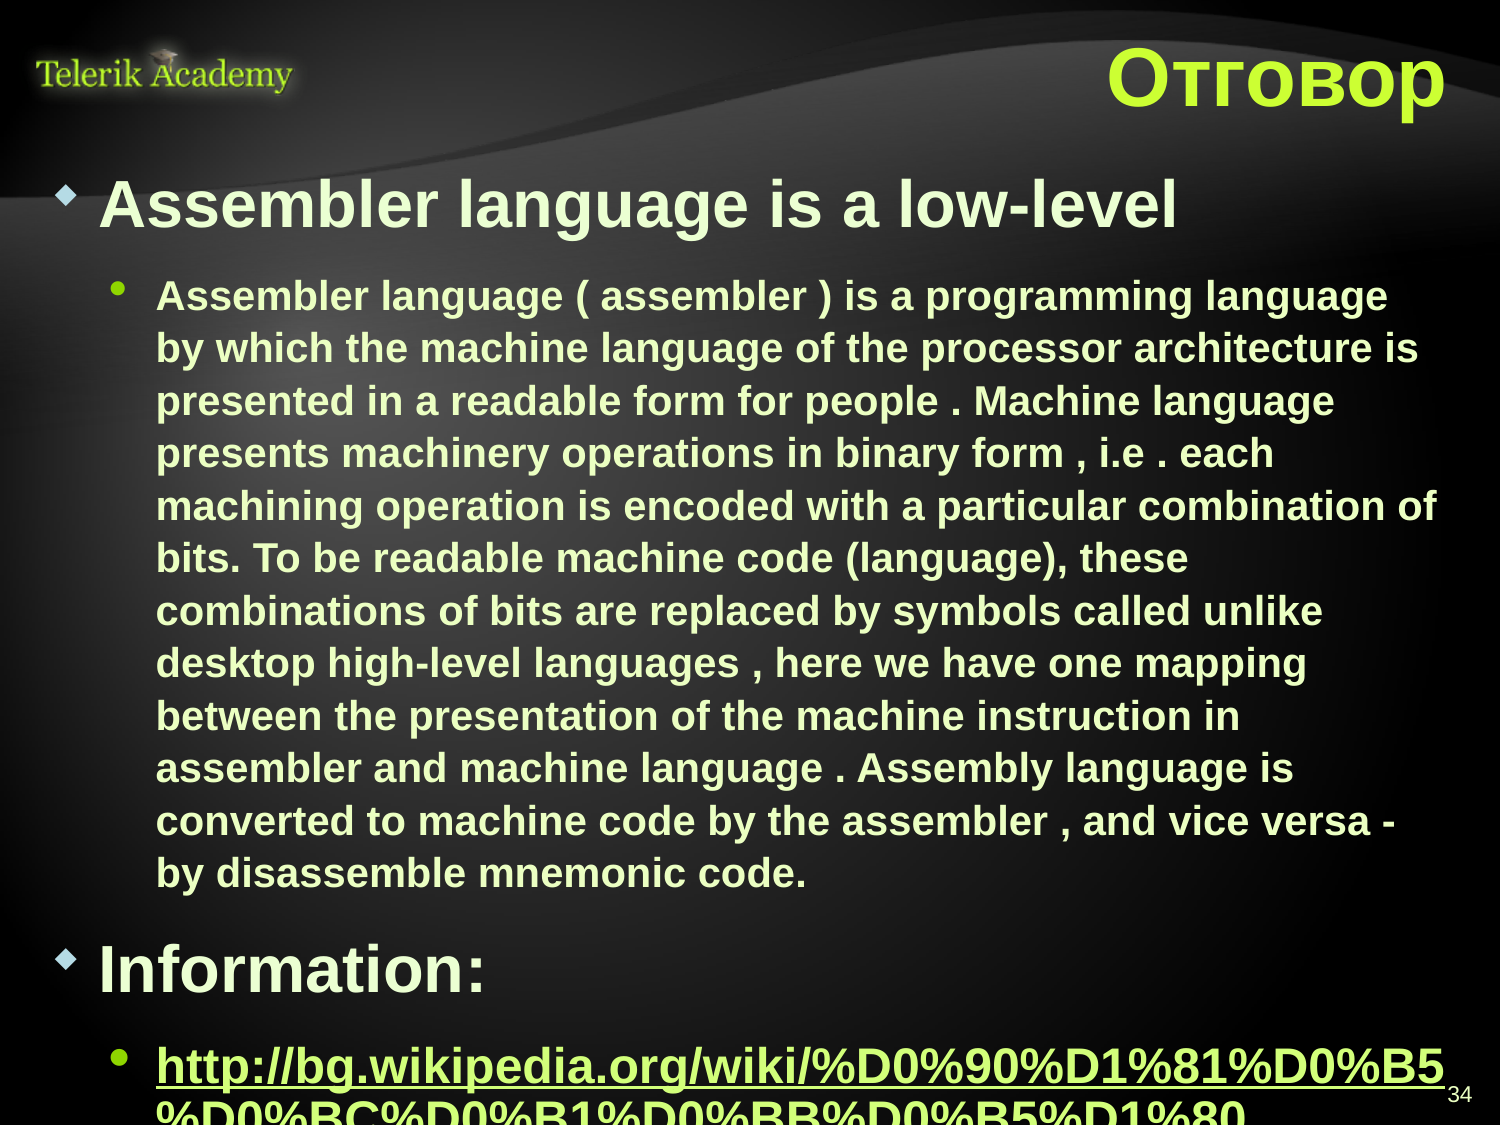

# Отговор
Assembler language is a low-level
Assembler language ( assembler ) is a programming language by which the machine language of the processor architecture is presented in a readable form for people . Machine language presents machinery operations in binary form , i.e . each machining operation is encoded with a particular combination of bits. To be readable machine code (language), these combinations of bits are replaced by symbols called unlike desktop high-level languages ​​, here we have one mapping between the presentation of the machine instruction in assembler and machine language . Assembly language is converted to machine code by the assembler , and vice versa - by disassemble mnemonic code.
Information:
http://bg.wikipedia.org/wiki/%D0%90%D1%81%D0%B5%D0%BC%D0%B1%D0%BB%D0%B5%D1%80
34